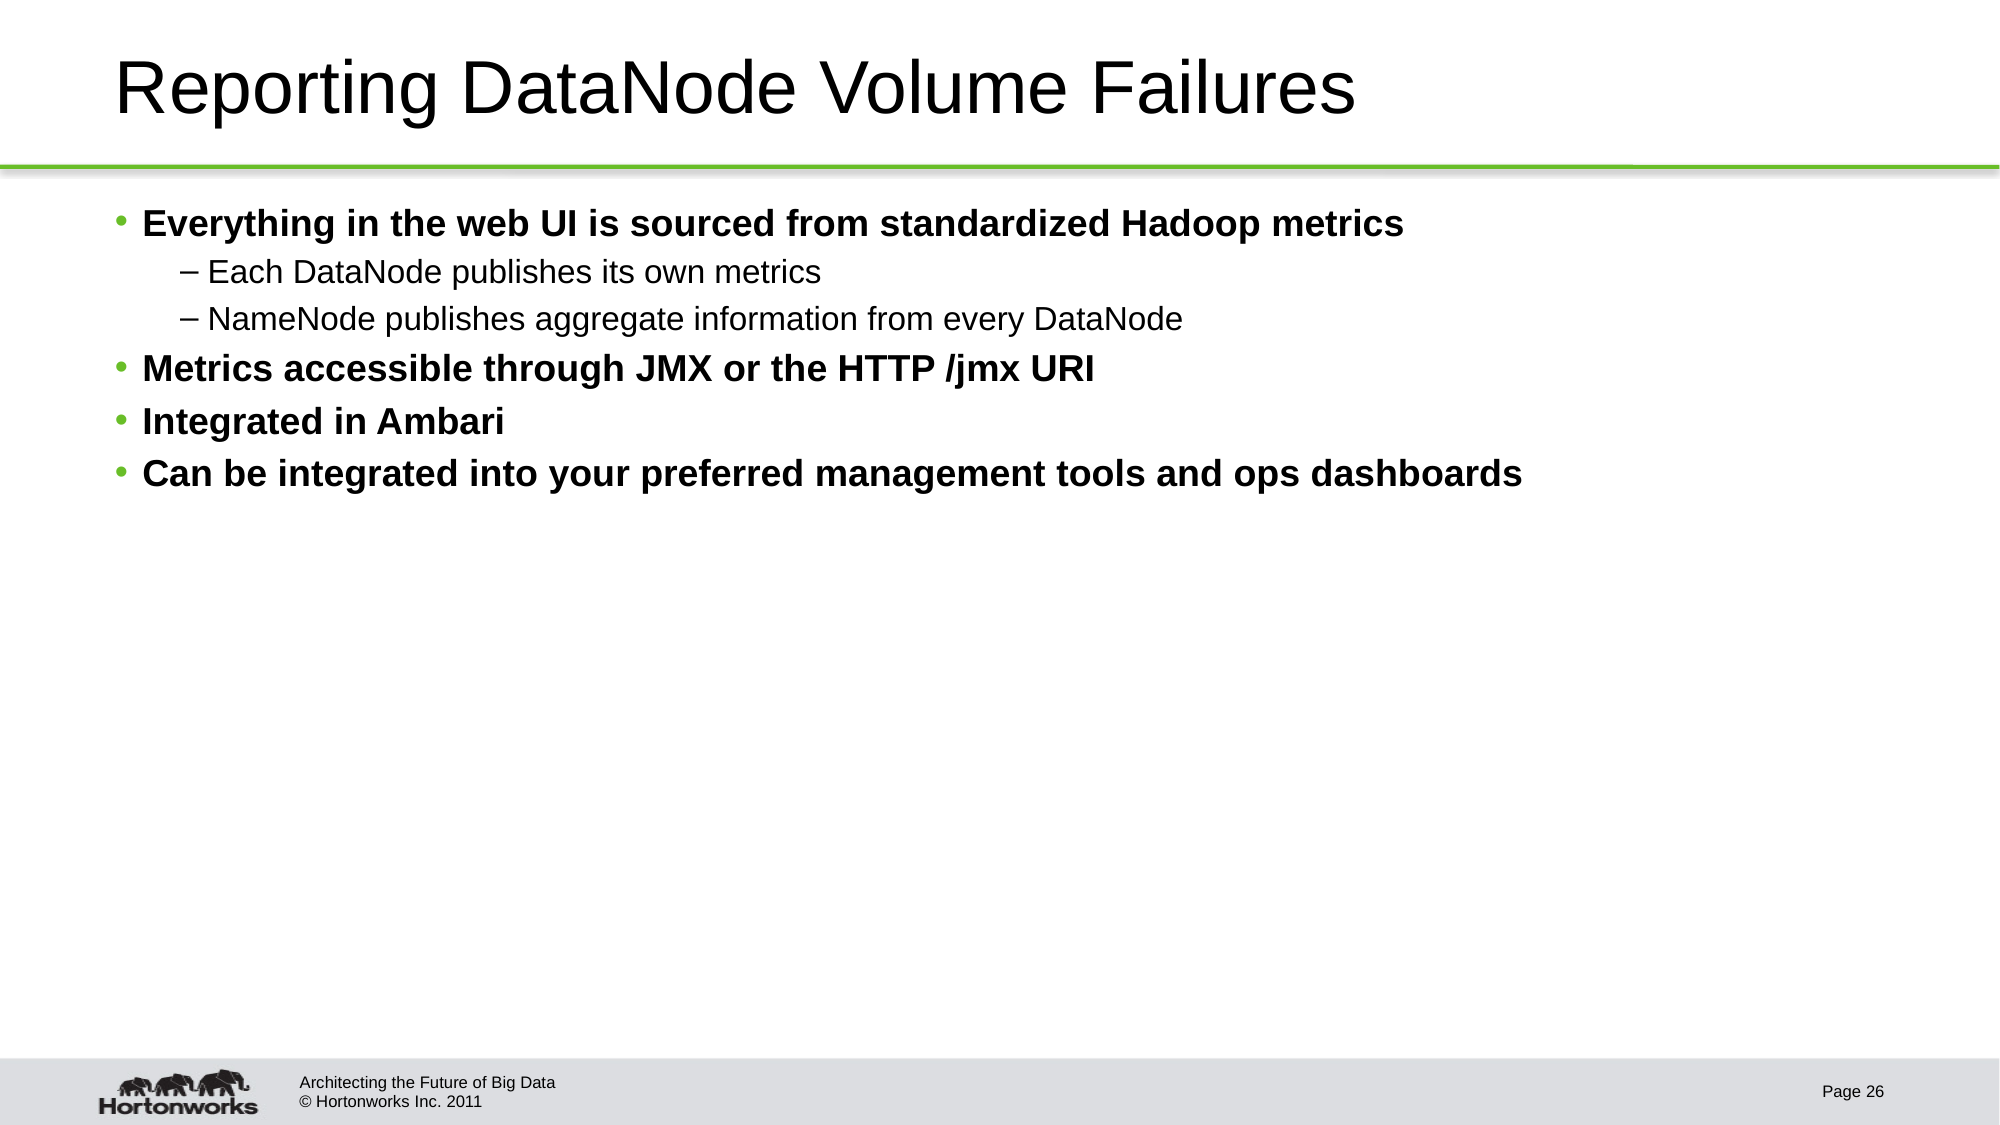

# Reporting DataNode Volume Failures
Everything in the web UI is sourced from standardized Hadoop metrics
Each DataNode publishes its own metrics
NameNode publishes aggregate information from every DataNode
Metrics accessible through JMX or the HTTP /jmx URI
Integrated in Ambari
Can be integrated into your preferred management tools and ops dashboards
Architecting the Future of Big Data
Page 26